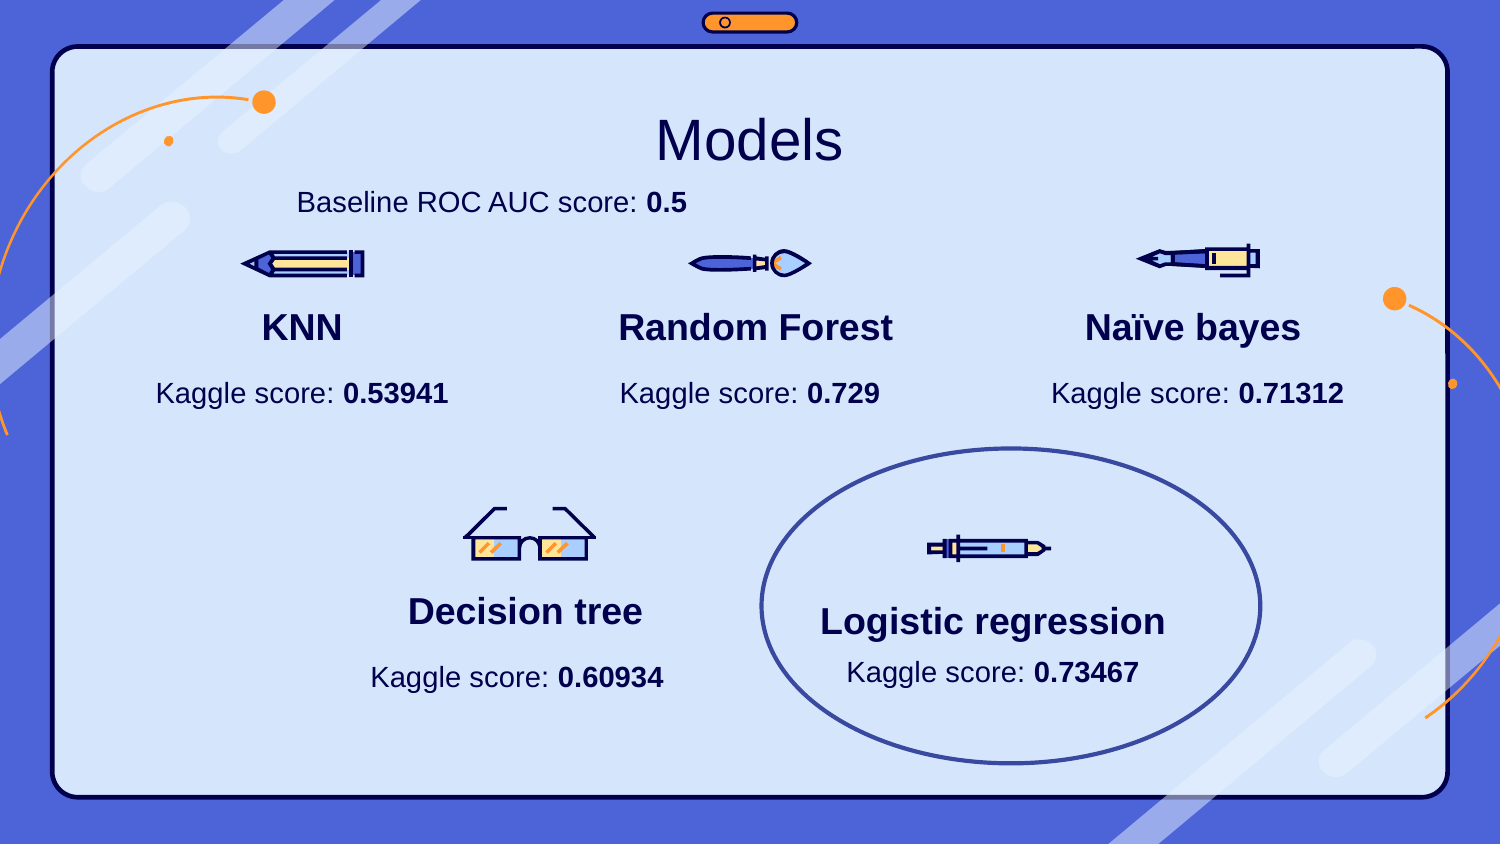

# Models
Baseline ROC AUC score: 0.5

KNN
Random Forest
Naïve bayes
Kaggle score: 0.729
Kaggle score: 0.53941
Kaggle score: 0.71312

Decision tree
Logistic regression
Kaggle score: 0.73467
Kaggle score: 0.60934